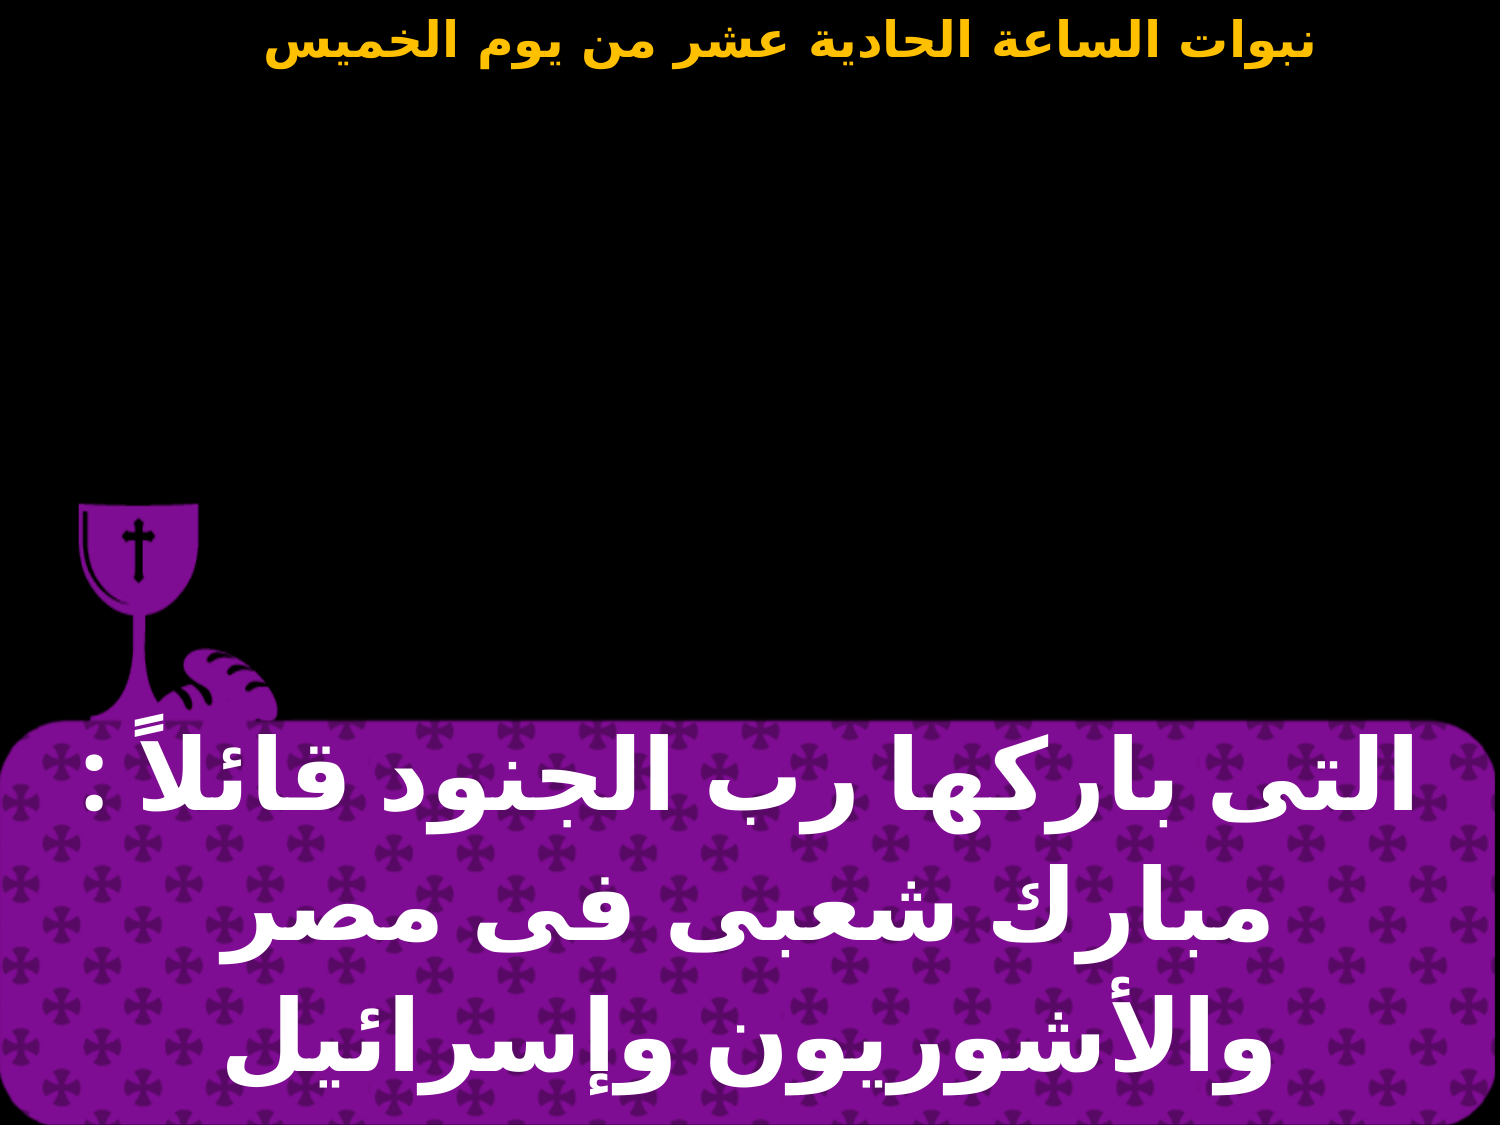

| التى باركها رب الجنود قائلاً : مبارك شعبى فى مصر والأشوريون وإسرائيل ميراثى . |
| --- |